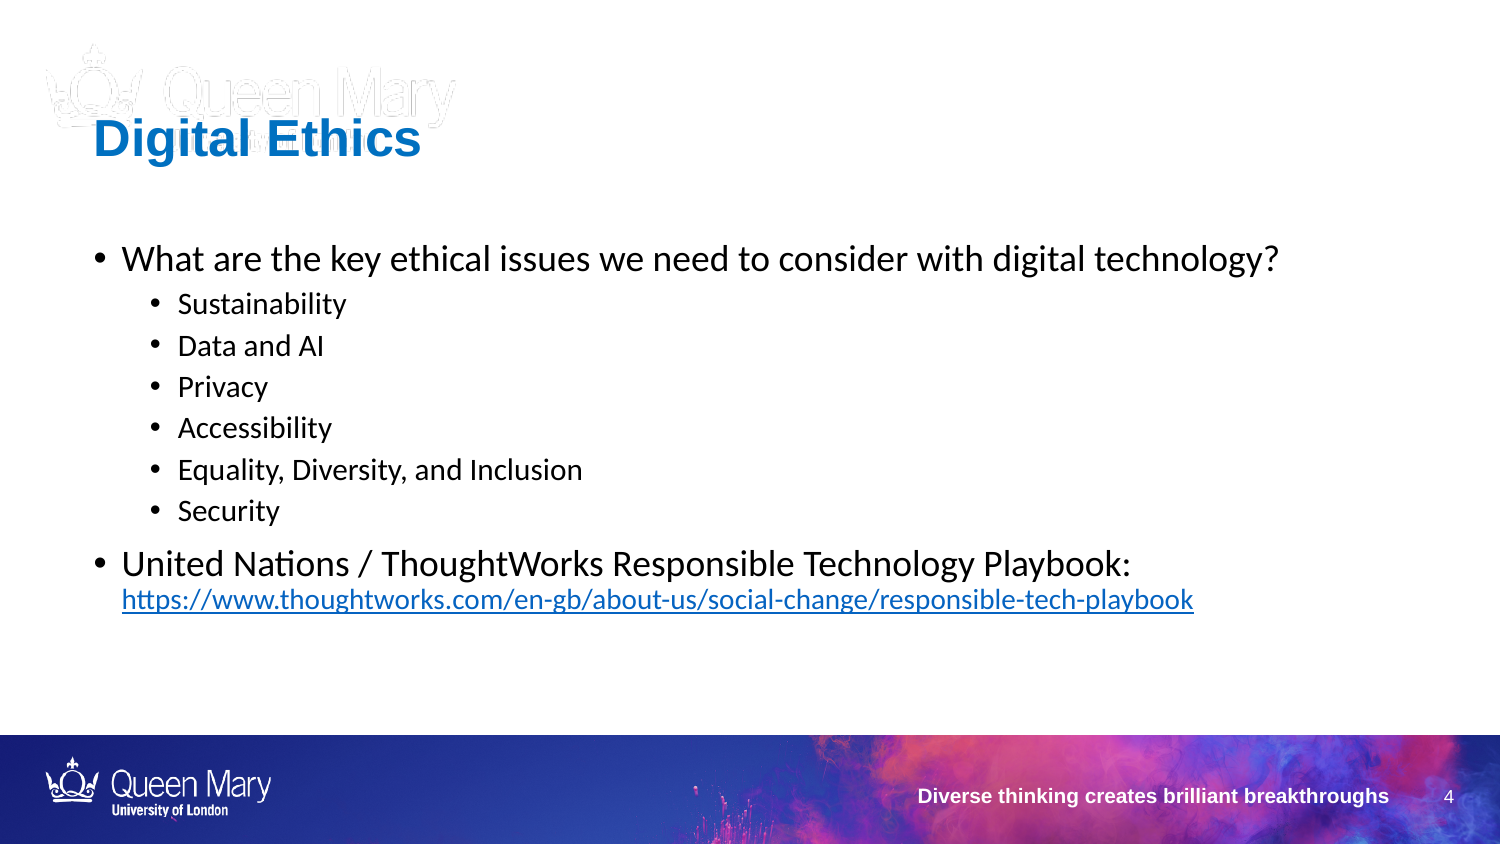

# Digital Ethics
What are the key ethical issues we need to consider with digital technology?
Sustainability
Data and AI
Privacy
Accessibility
Equality, Diversity, and Inclusion
Security
United Nations / ThoughtWorks Responsible Technology Playbook: 	https://www.thoughtworks.com/en-gb/about-us/social-change/responsible-tech-playbook